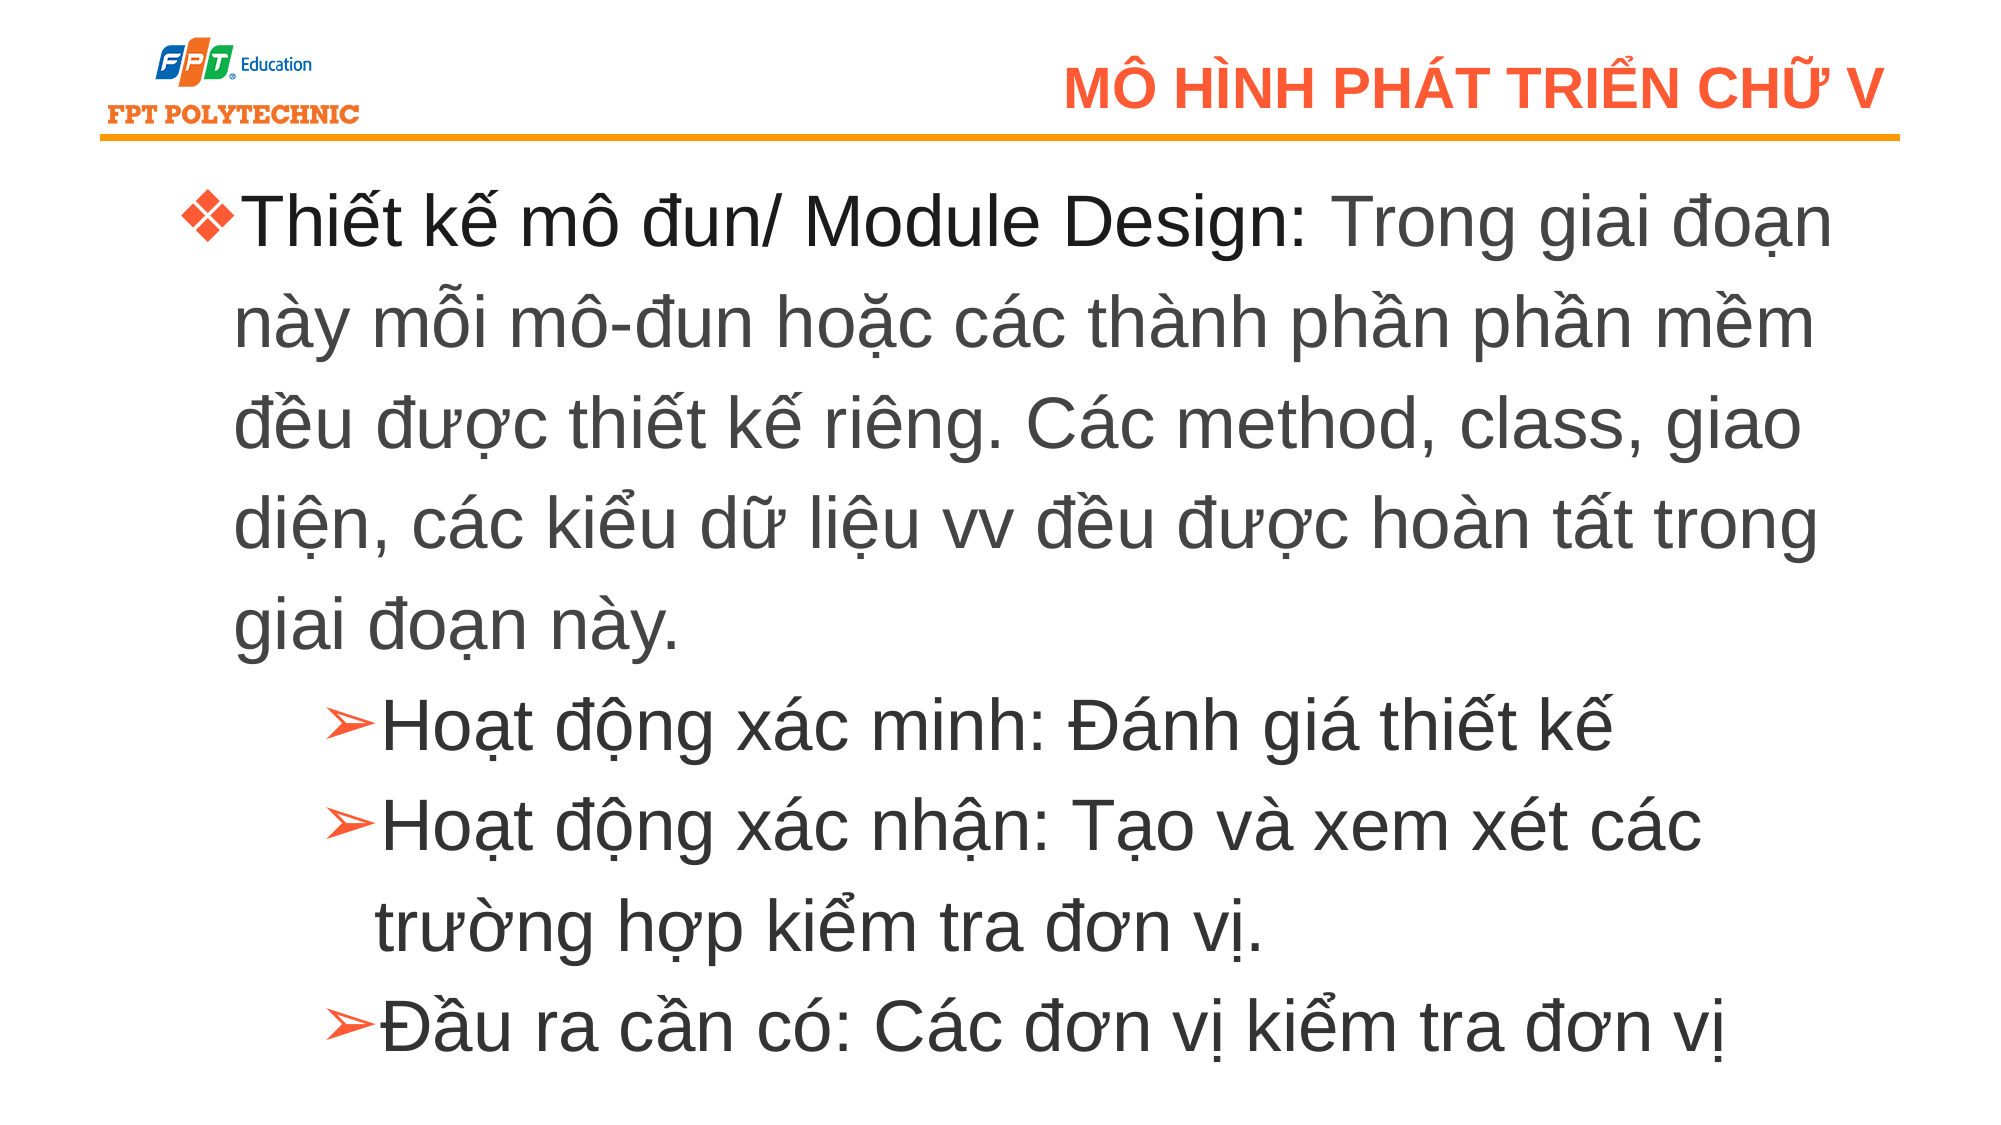

# Mô hình phát triển chữ v
Thiết kế mô đun/ Module Design: Trong giai đoạn này mỗi mô-đun hoặc các thành phần phần mềm đều được thiết kế riêng. Các method, class, giao diện, các kiểu dữ liệu vv đều được hoàn tất trong giai đoạn này.
Hoạt động xác minh: Đánh giá thiết kế
Hoạt động xác nhận: Tạo và xem xét các trường hợp kiểm tra đơn vị.
Đầu ra cần có: Các đơn vị kiểm tra đơn vị